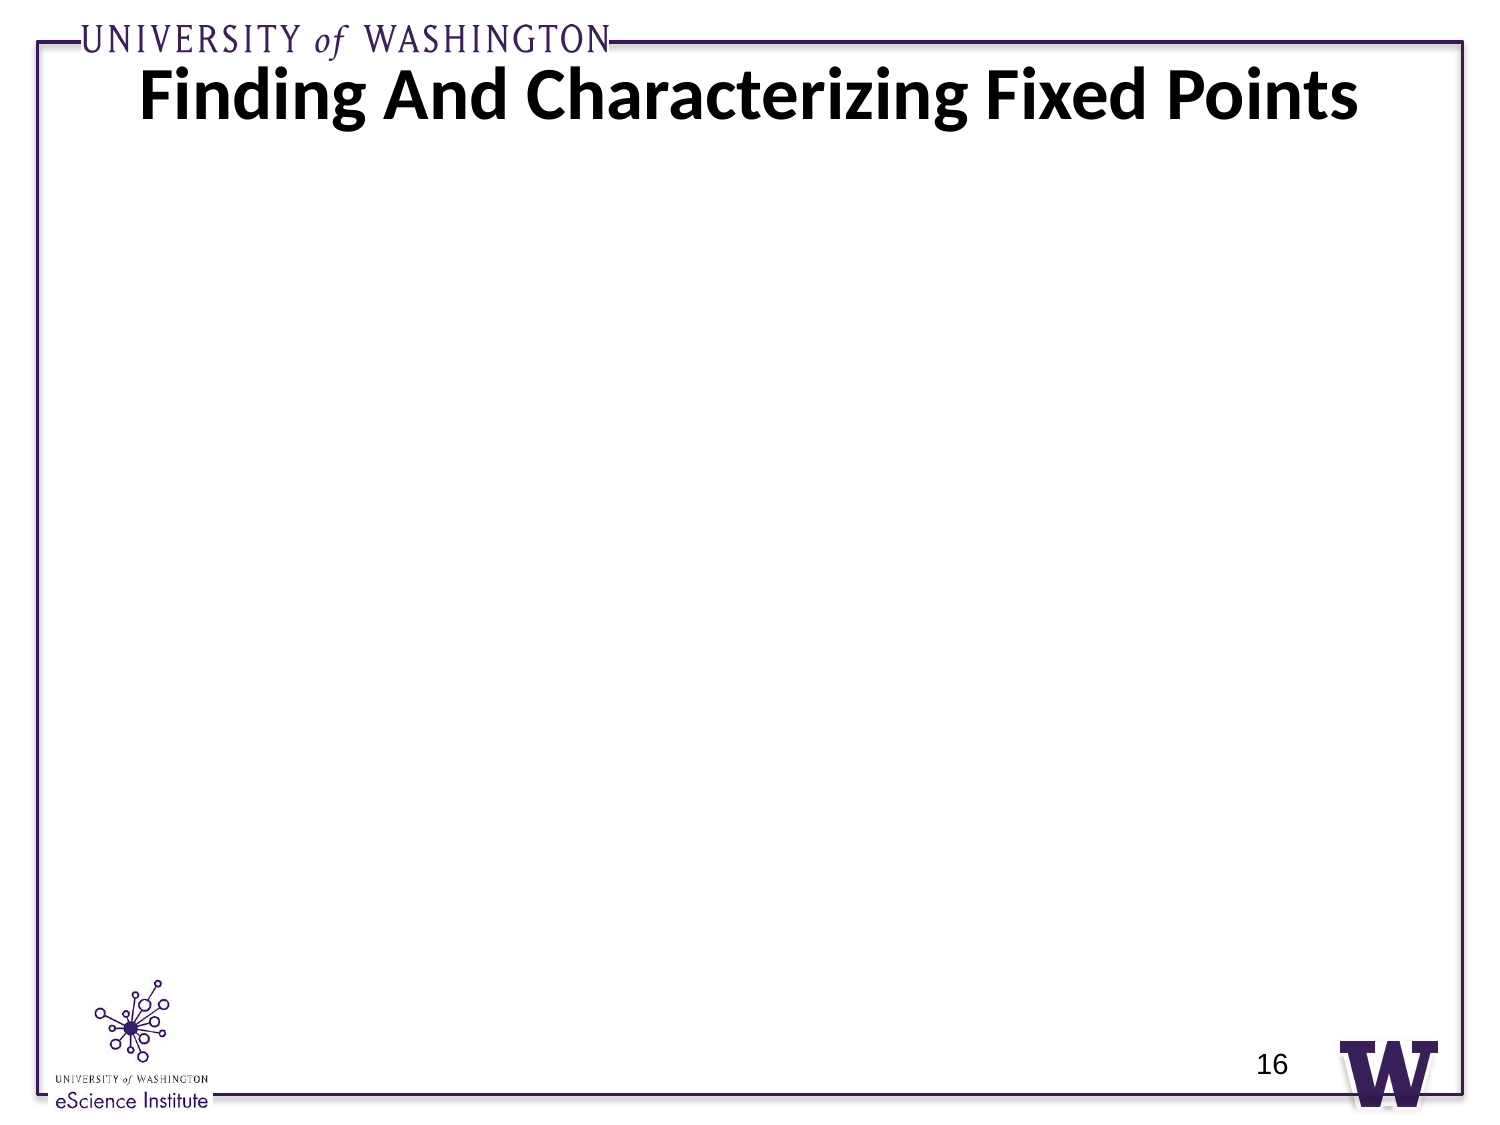

# Finding And Characterizing Fixed Points
16